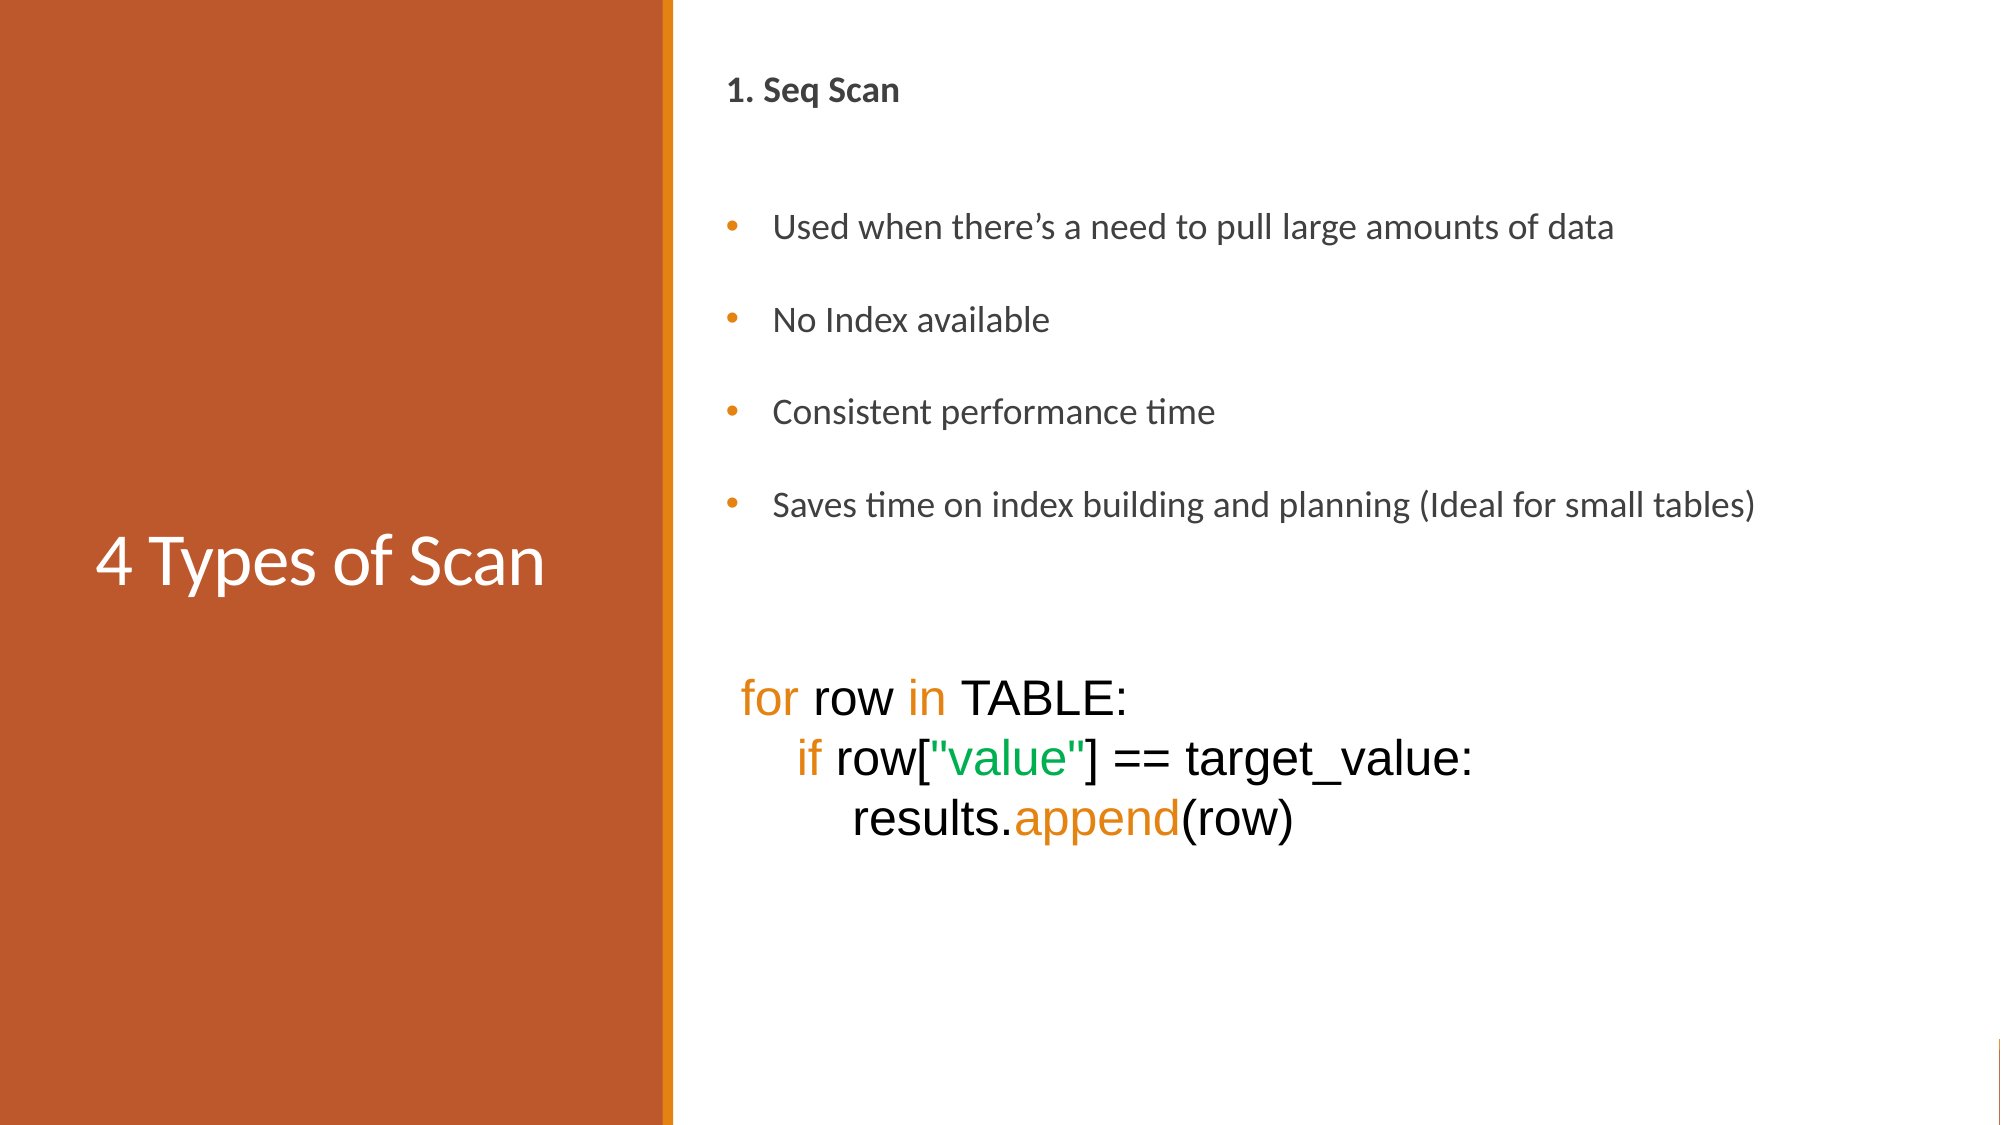

1. Seq Scan
Used when there’s a need to pull large amounts of data
No Index available
Consistent performance time
Saves time on index building and planning (Ideal for small tables)
4 Types of Scan
for row in TABLE:
    if row["value"] == target_value:
        results.append(row)